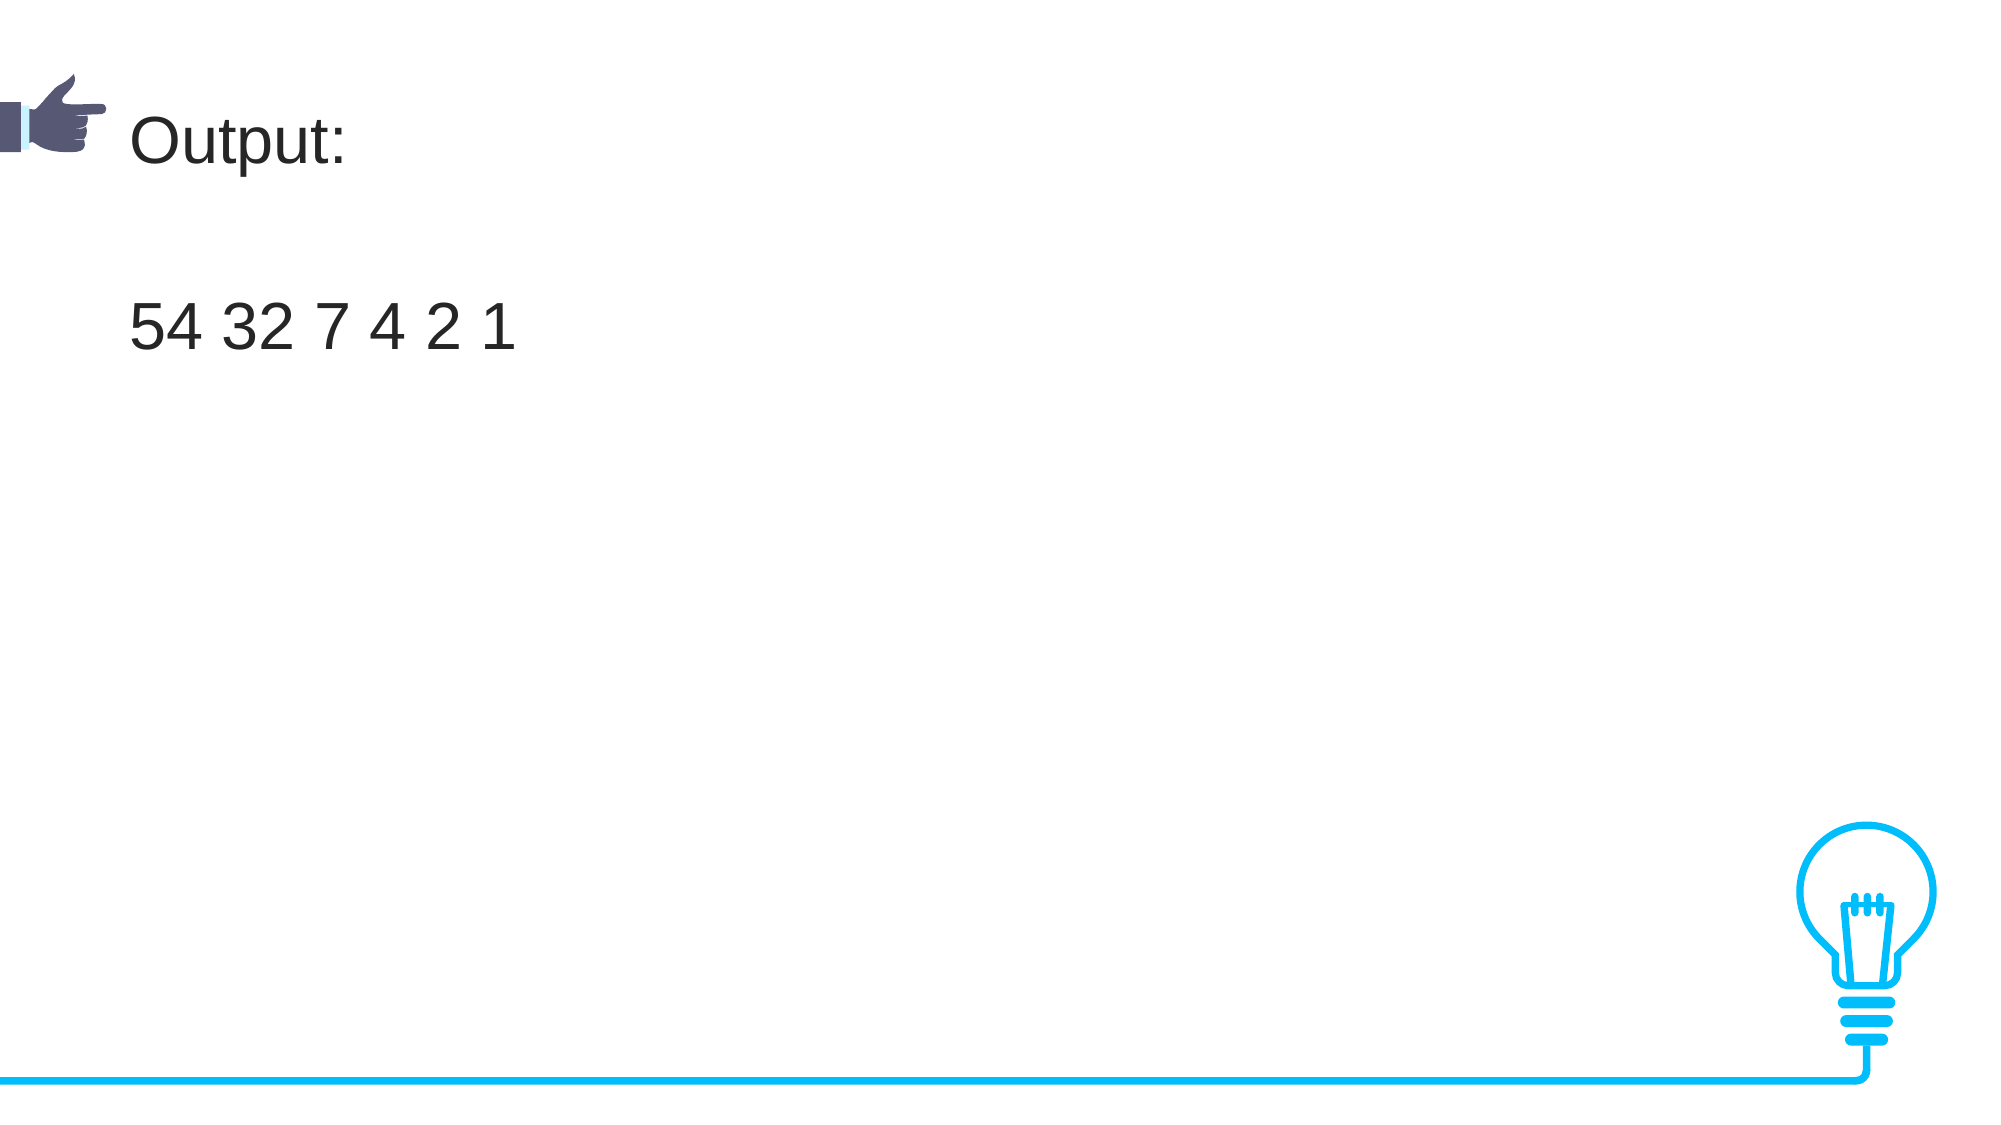

Output:

54 32 7 4 2 1